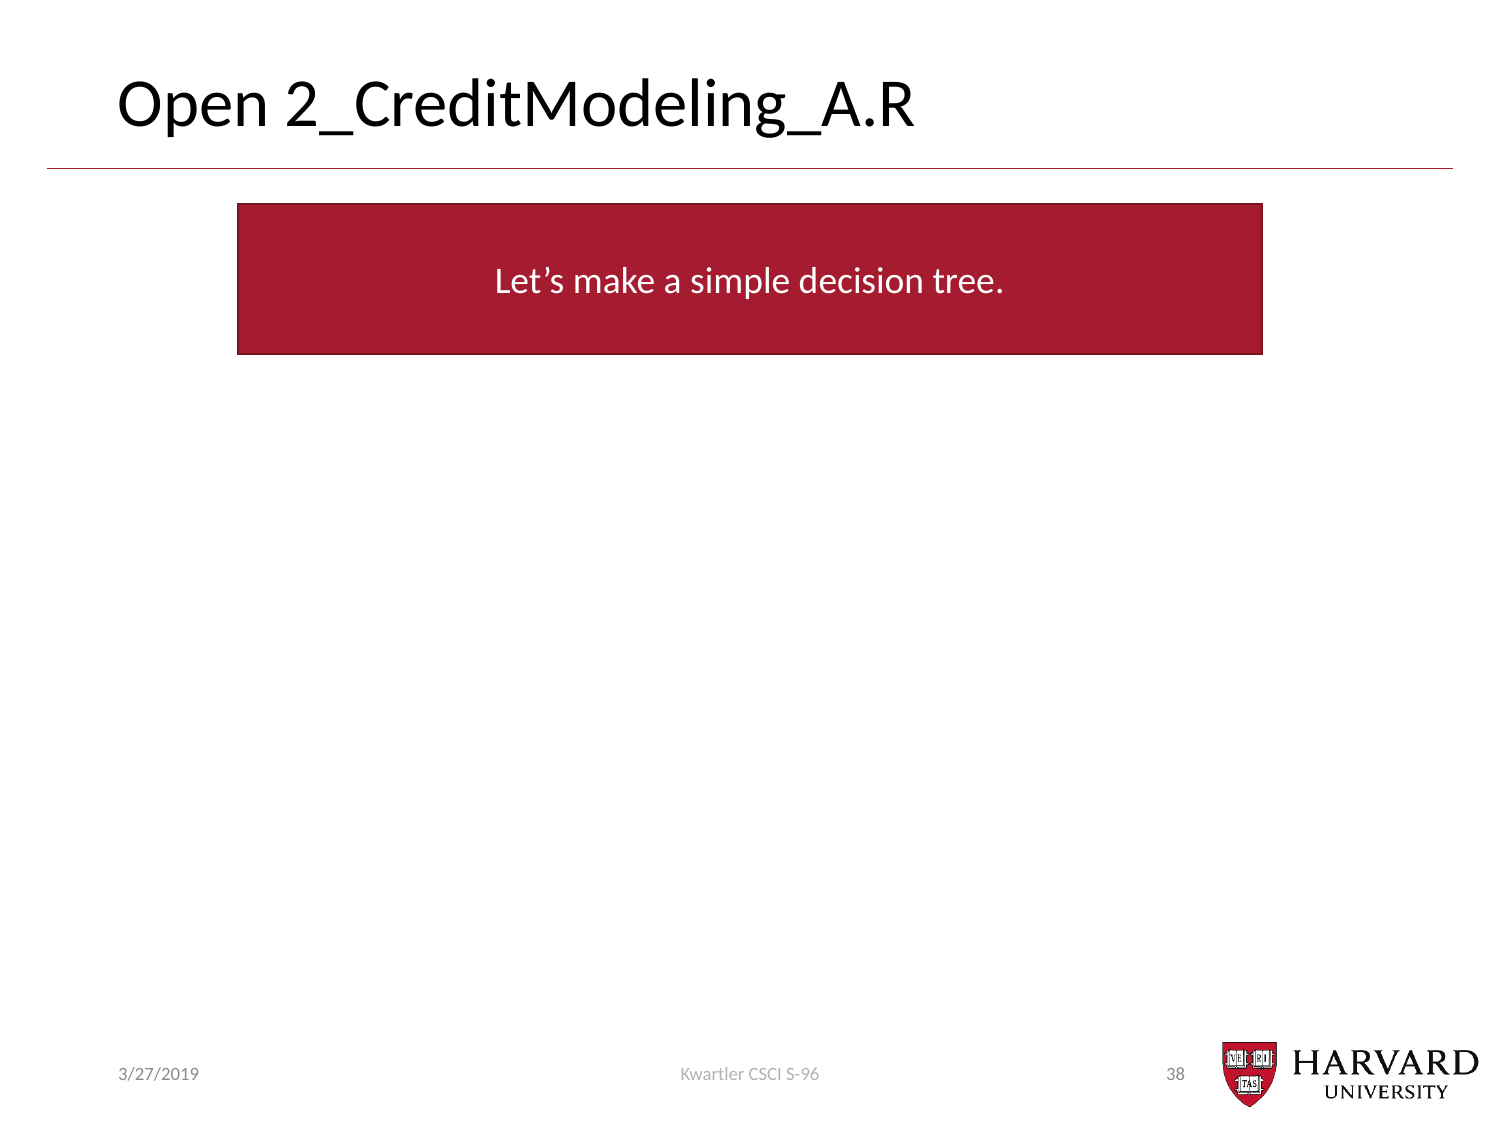

# Open 2_CreditModeling_A.R
Let’s make a simple decision tree.
3/27/2019
Kwartler CSCI S-96
38